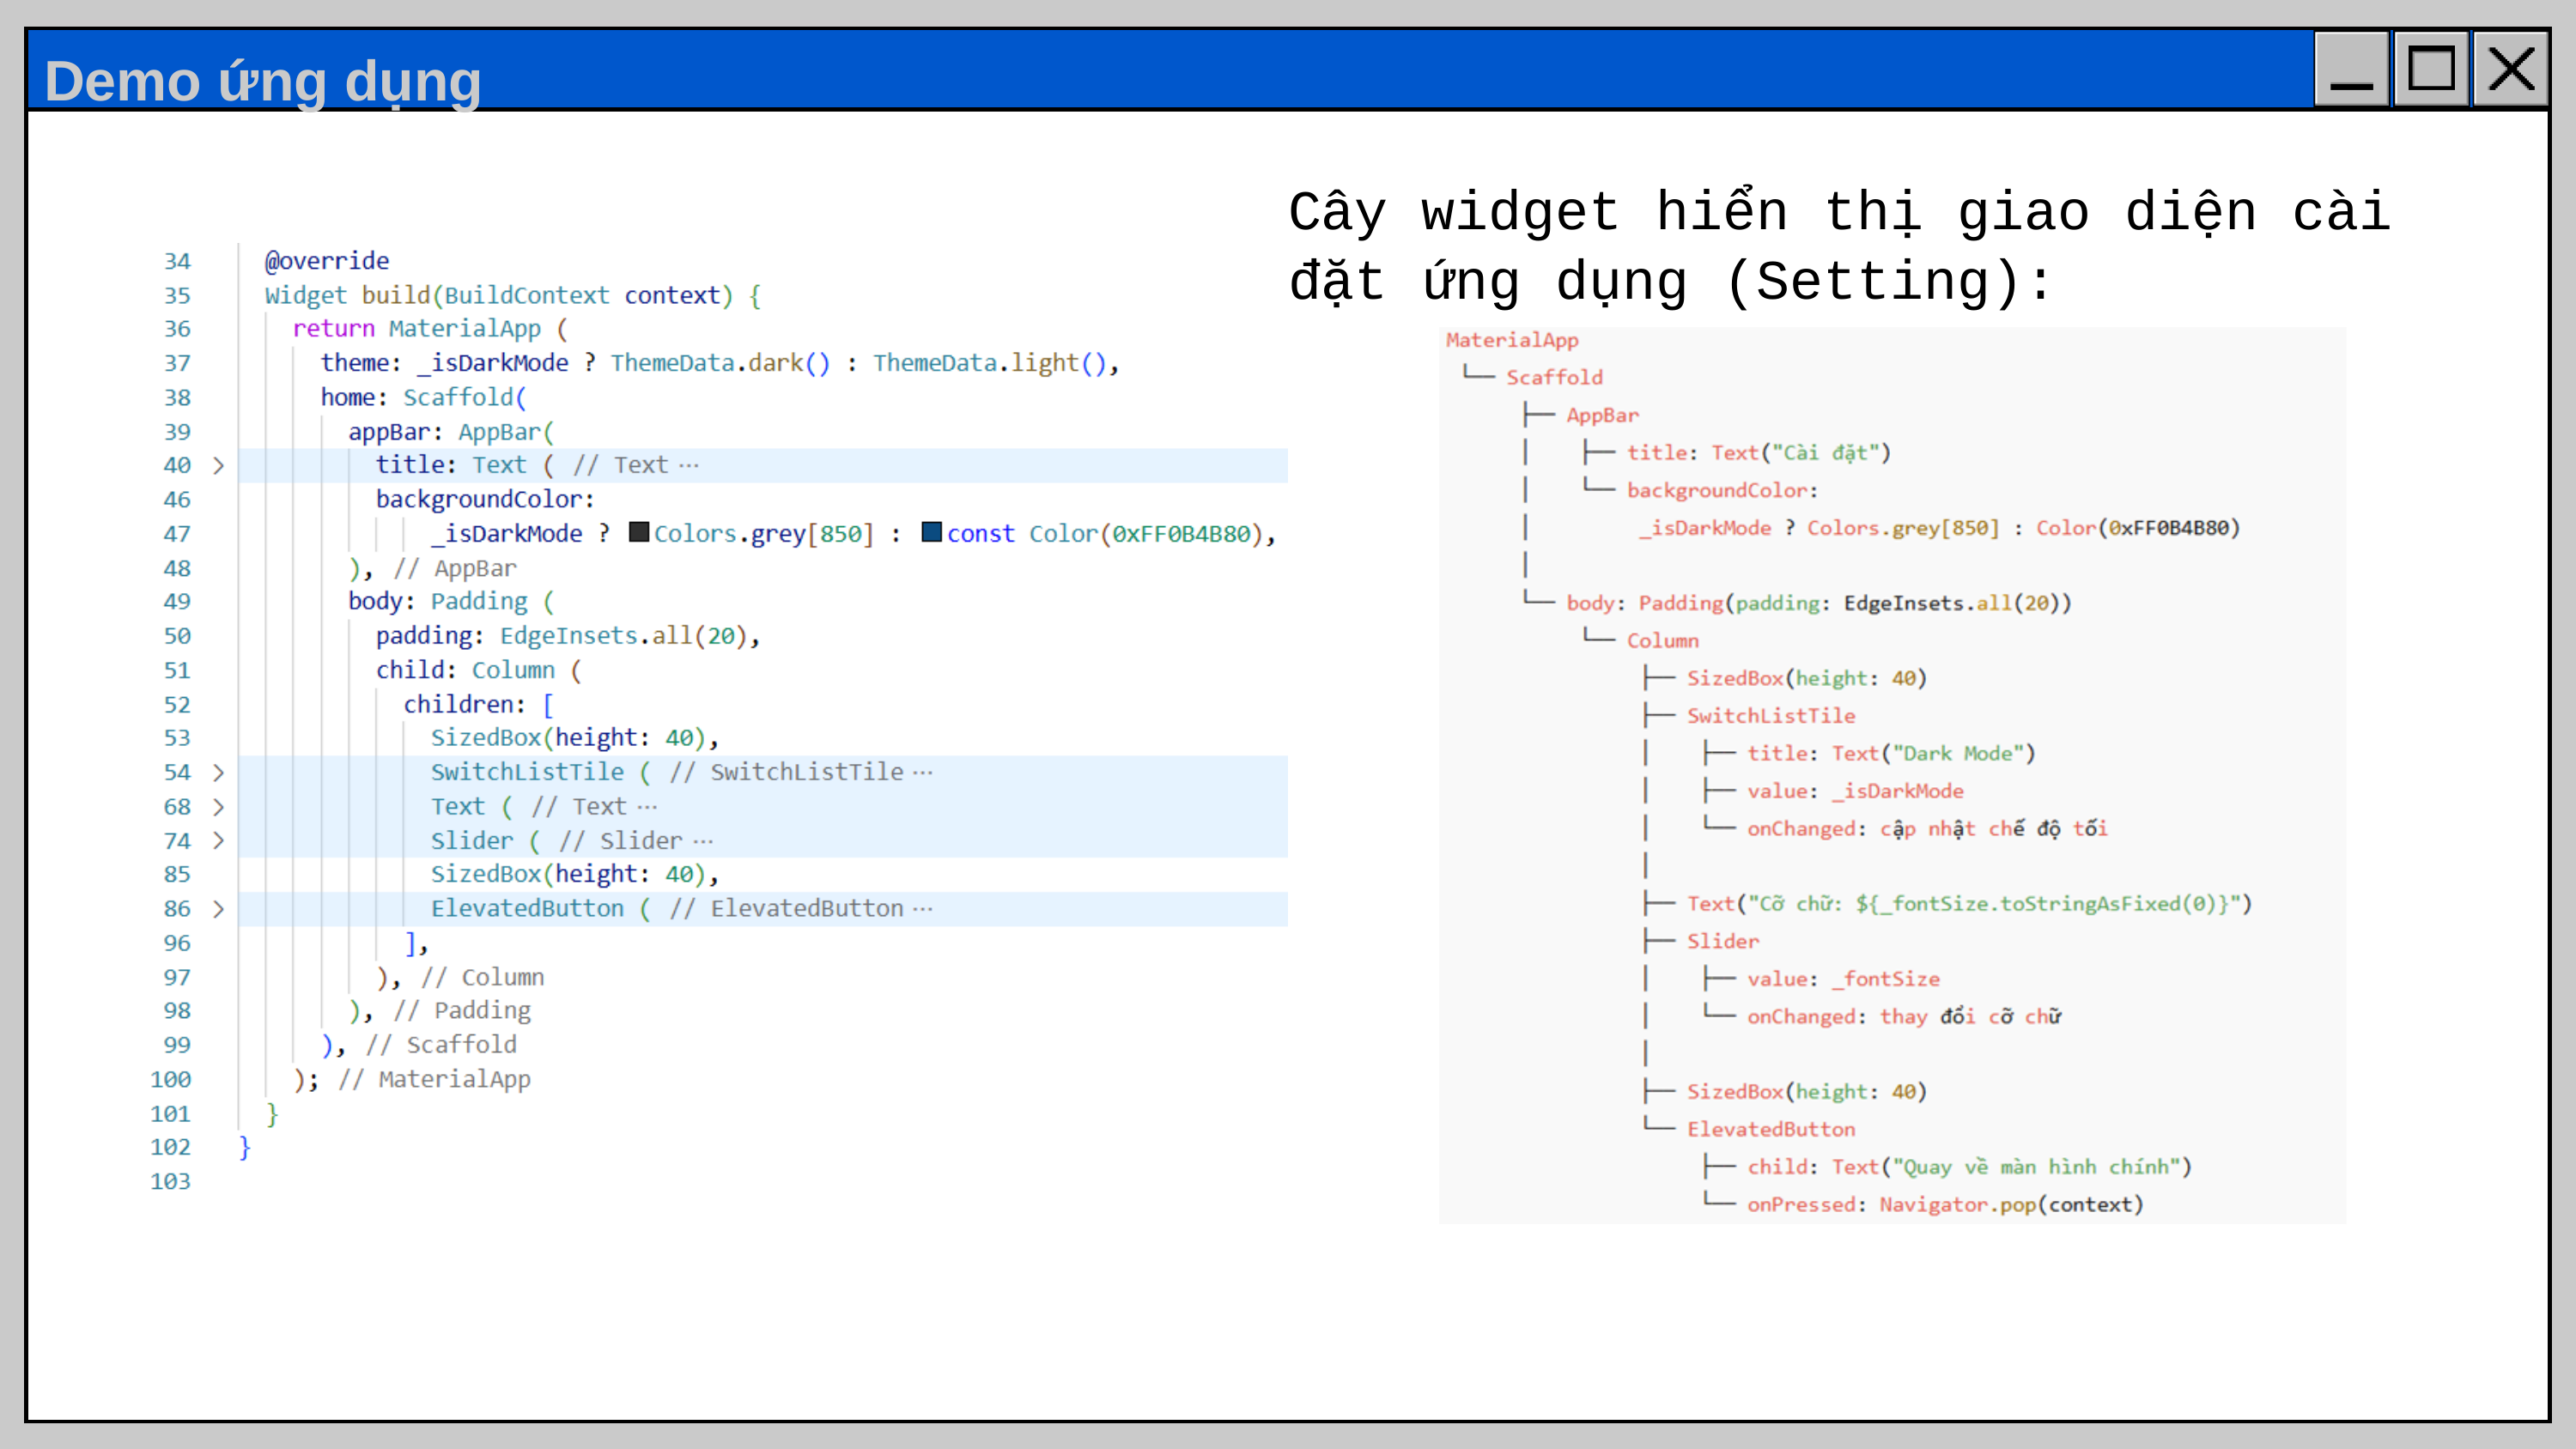

Demo ứng dụng

Cây widget hiển thị giao diện cài đặt ứng dụng (Setting):